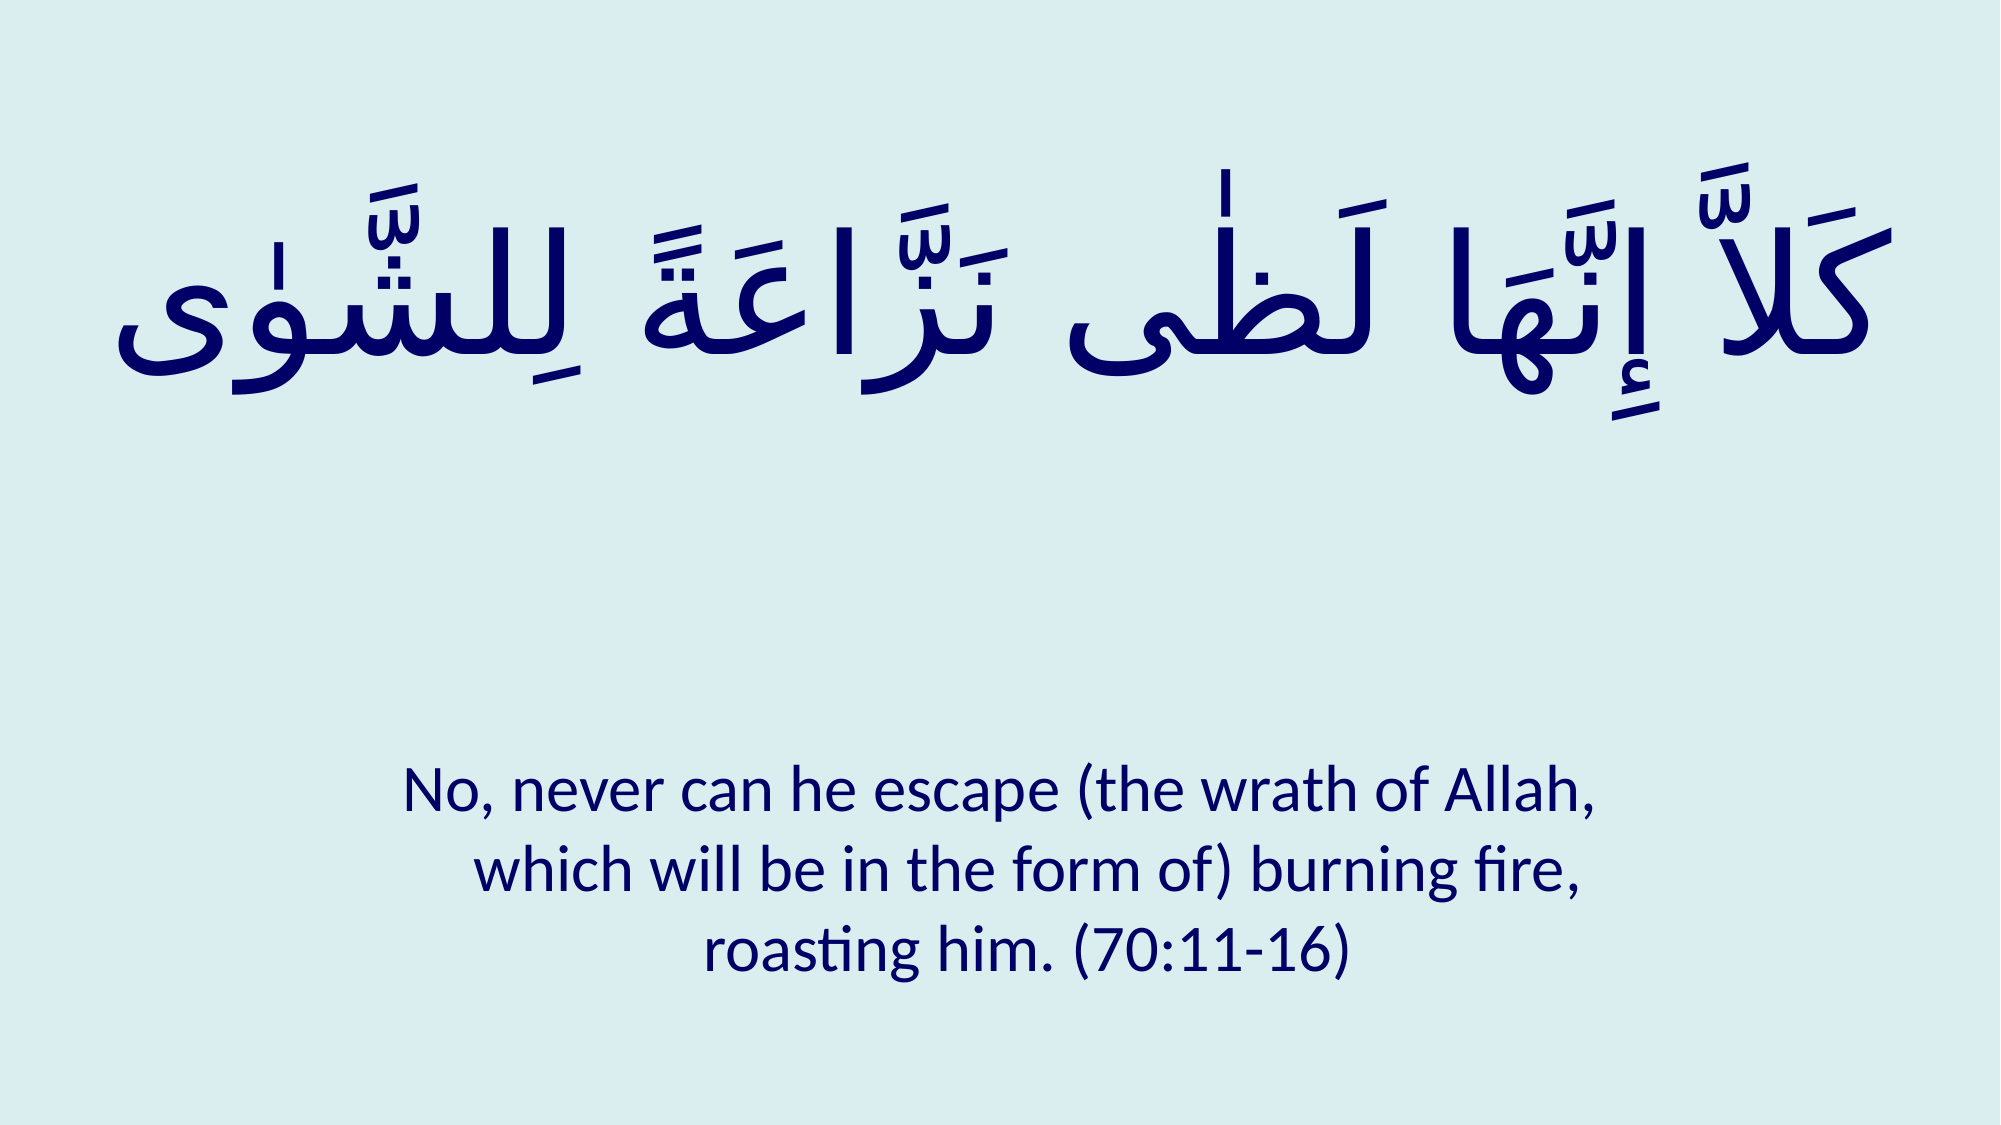

# كَلاَّ إِنَّهَا لَظٰى نَزَّاعَةً لِلشَّوٰى‏
No, never can he escape (the wrath of Allah, which will be in the form of) burning fire, roasting him. (70:11-16)